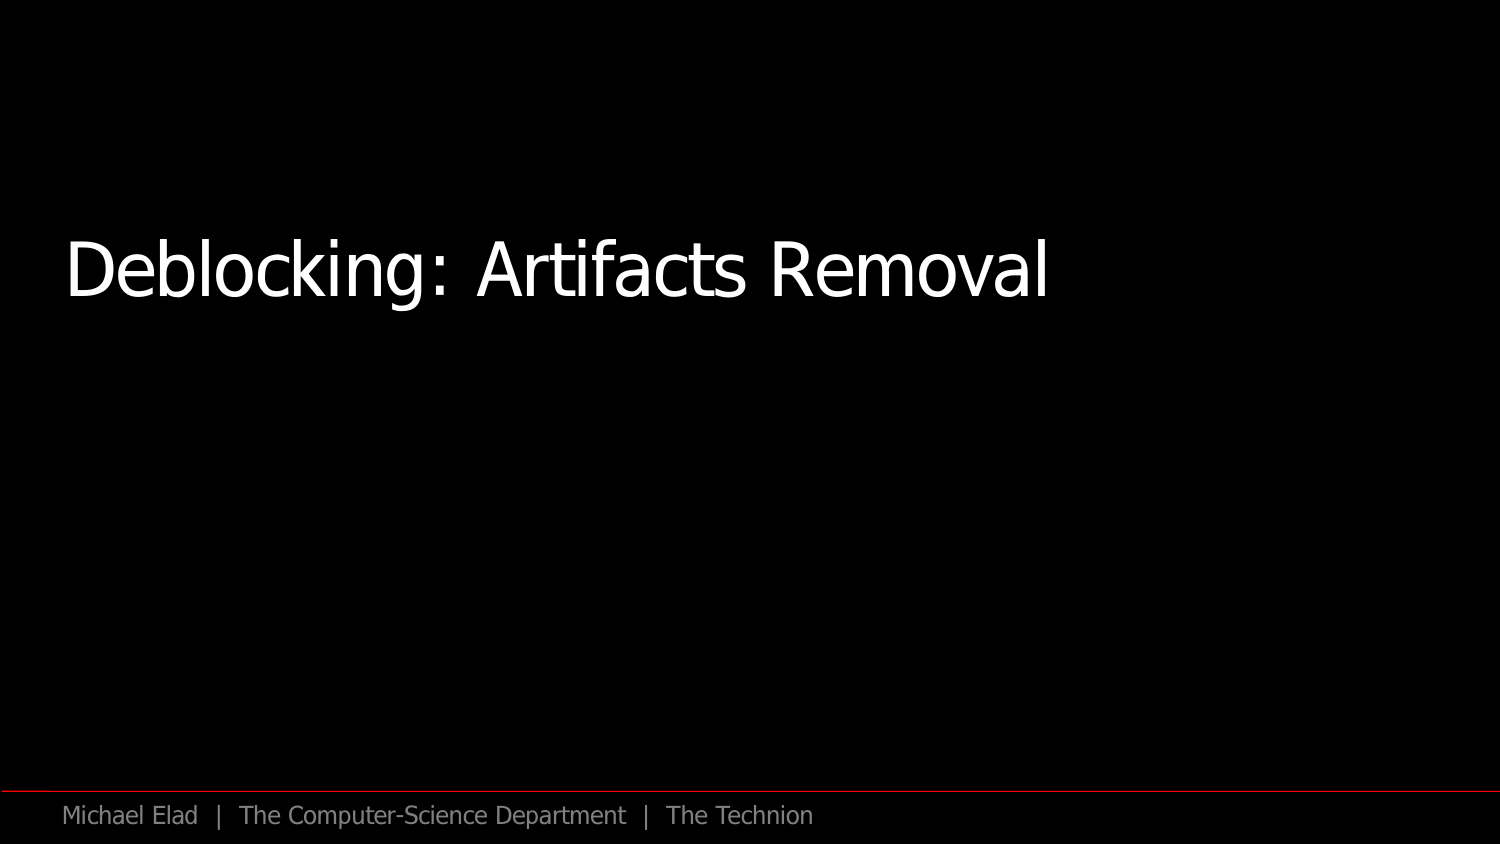

# Deblocking: Artifacts Removal

Michael Elad  |  The Computer-Science Department  |  The Technion